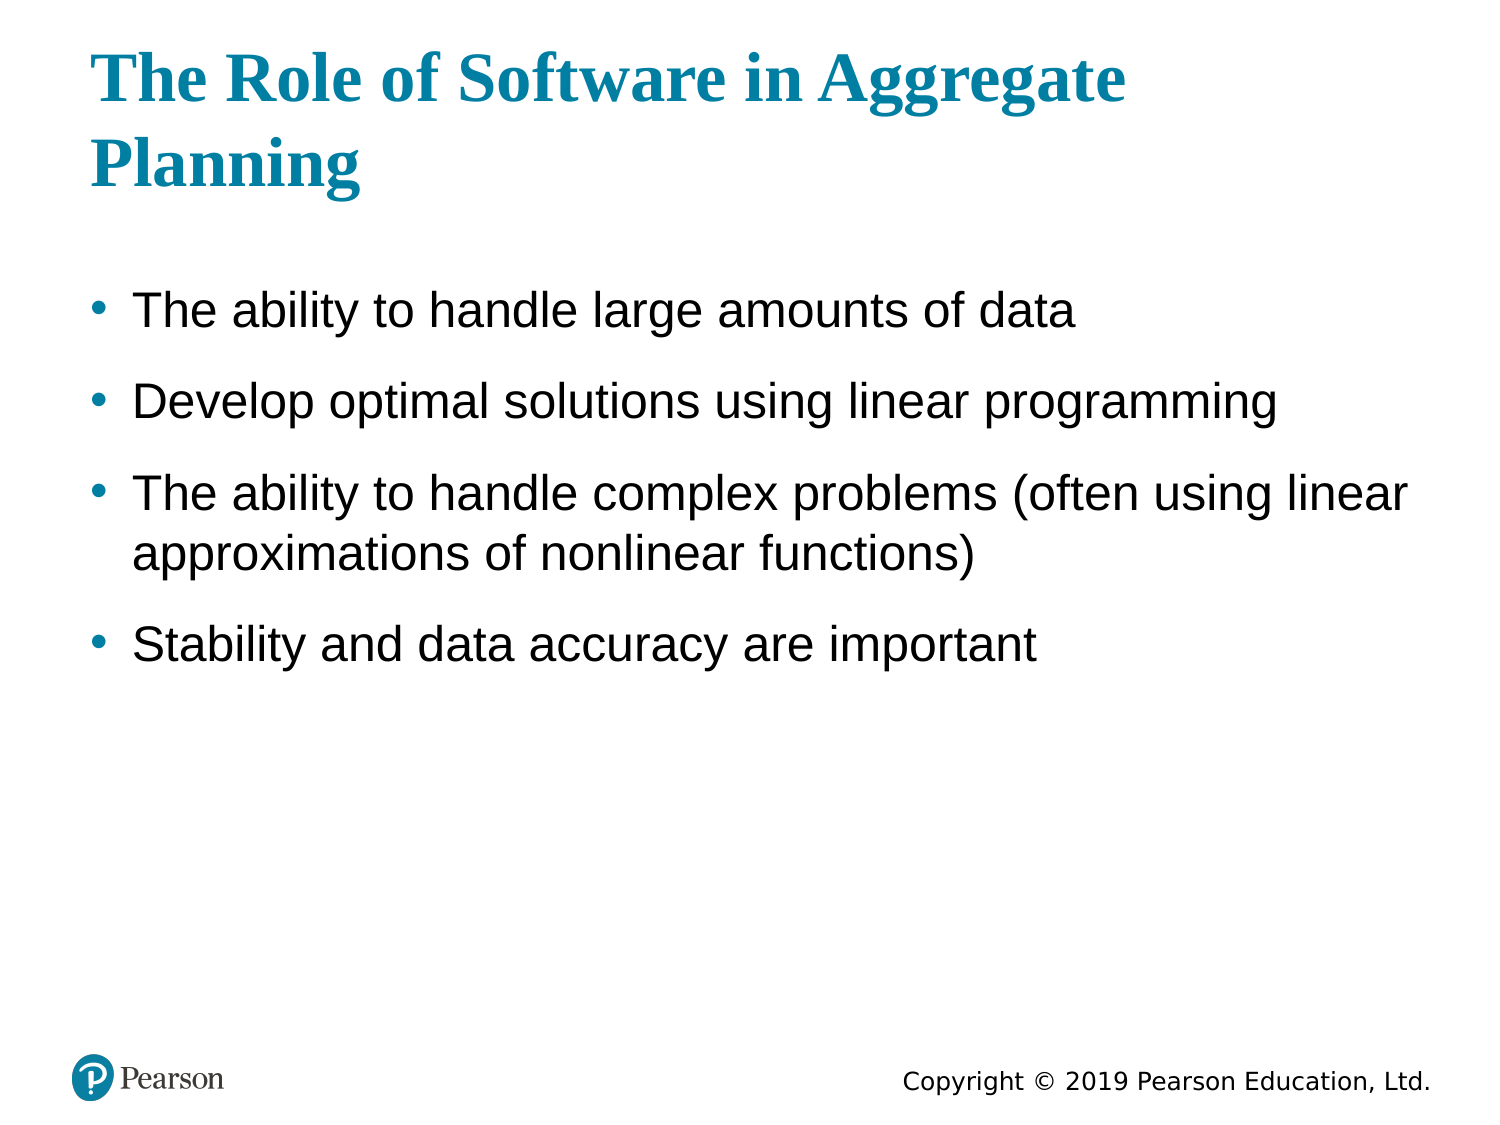

# The Role of Software in Aggregate Planning
The ability to handle large amounts of data
Develop optimal solutions using linear programming
The ability to handle complex problems (often using linear approximations of nonlinear functions)
Stability and data accuracy are important